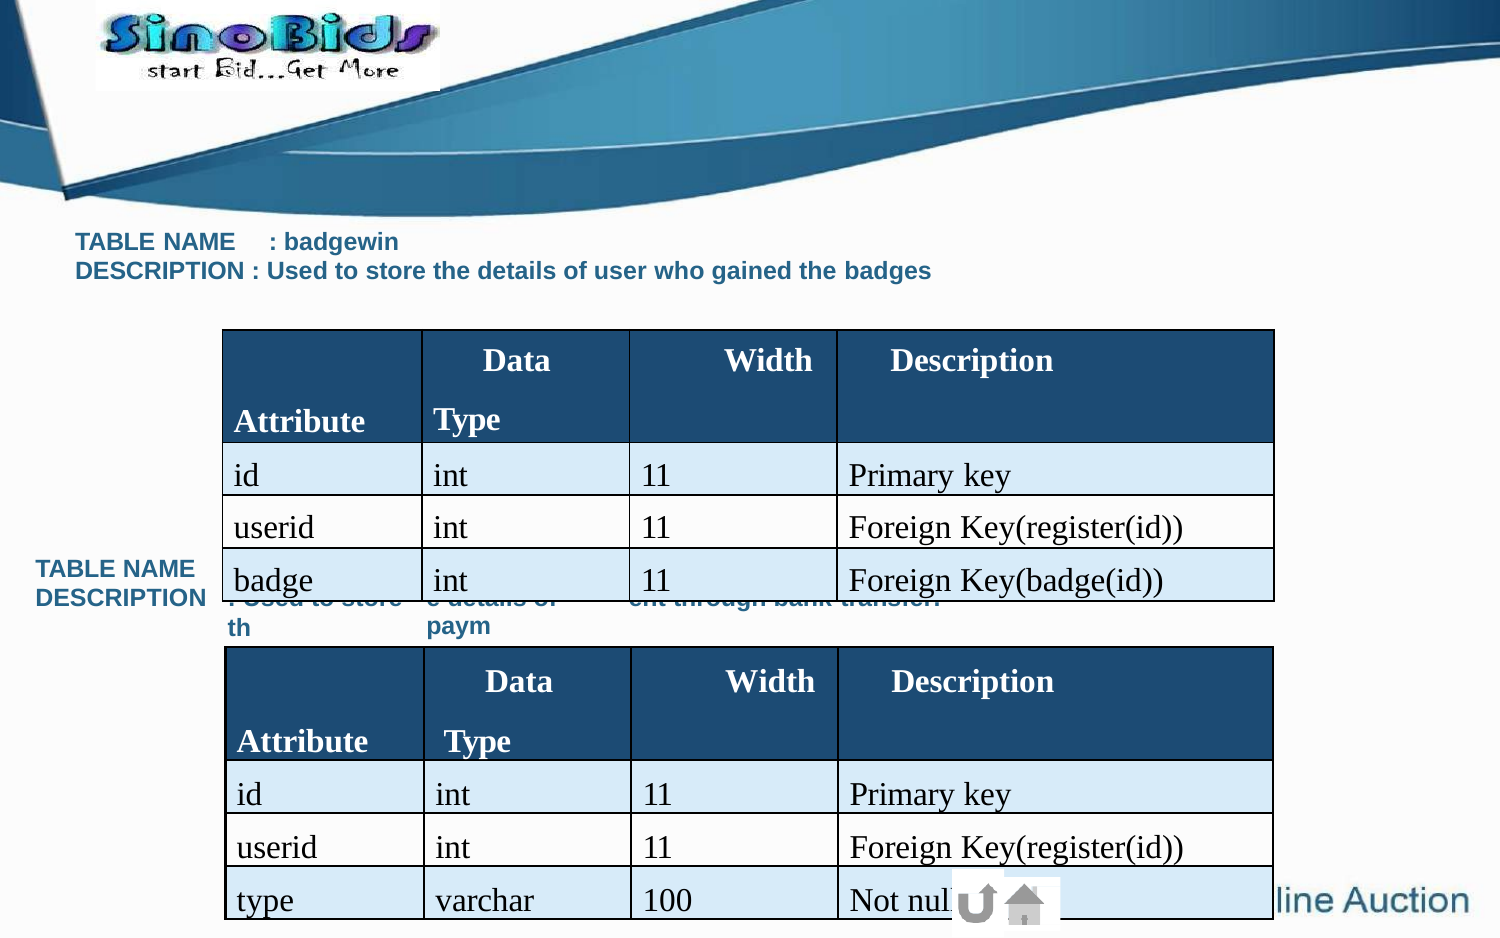

TABLE NAME	: badgewin
DESCRIPTION : Used to store the details of user who gained the badges
| Attribute | Data Type | Width | Description |
| --- | --- | --- | --- |
| id | int | 11 | Primary key |
| userid | int | 11 | Foreign Key(register(id)) |
| badge | int | 11 | Foreign Key(badge(id)) |
TABLE NAME
DESCRIPTION
: bank
: Used to store th
e details of paym
ent through bank
transfer.
Data  Type

Width
Description
Attribute
id
int
11
Primary key
userid
int
11
Foreign Key(register(id))

type
varchar
100
Not null